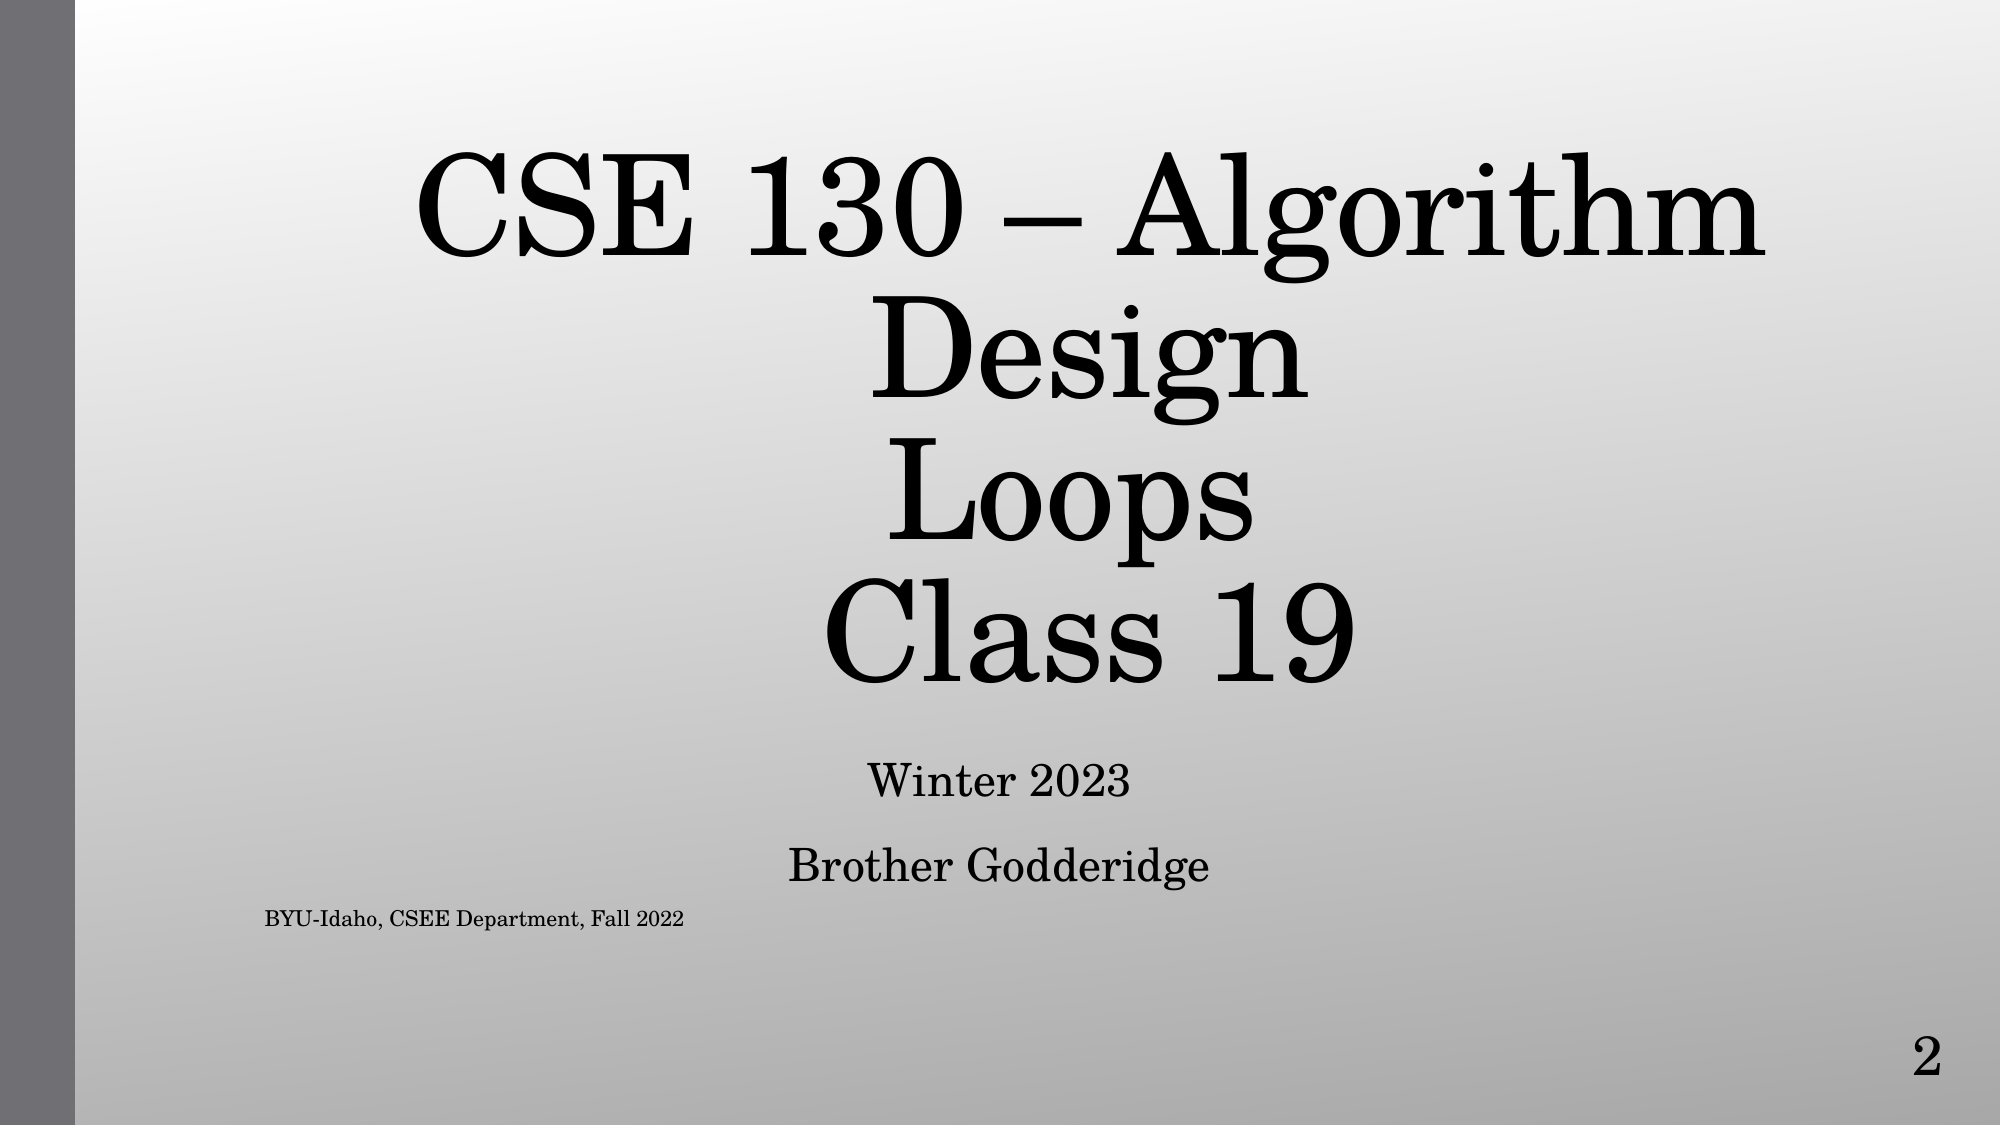

# CSE 130 – Algorithm Design Loops Class 19
Winter 2023
Brother Godderidge
BYU-Idaho, CSEE Department, Fall 2022
2